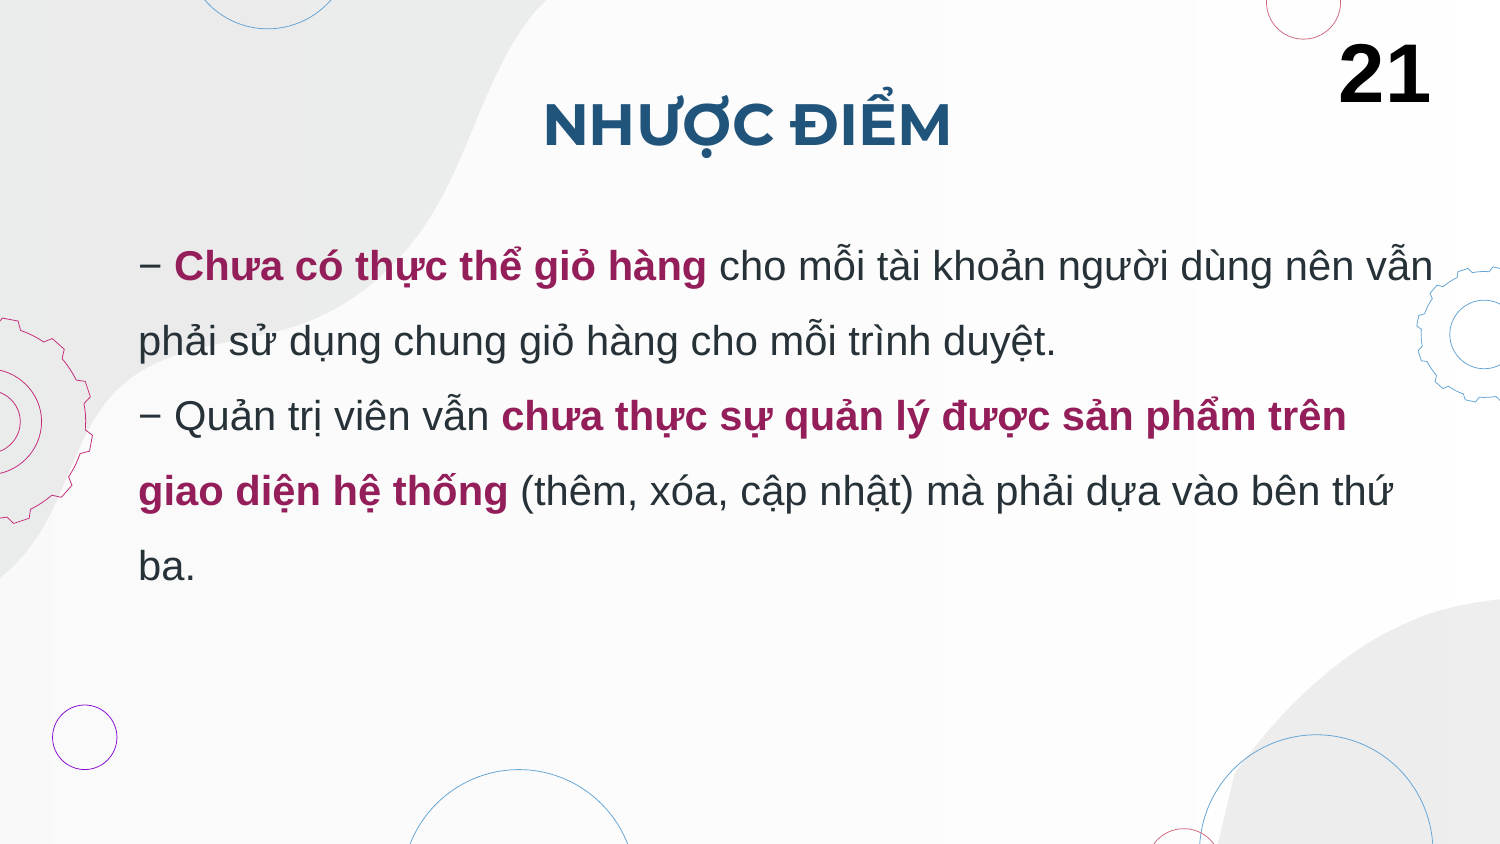

21
# NHƯỢC ĐIỂM
− Chưa có thực thể giỏ hàng cho mỗi tài khoản người dùng nên vẫn phải sử dụng chung giỏ hàng cho mỗi trình duyệt.
− Quản trị viên vẫn chưa thực sự quản lý được sản phẩm trên giao diện hệ thống (thêm, xóa, cập nhật) mà phải dựa vào bên thứ ba.